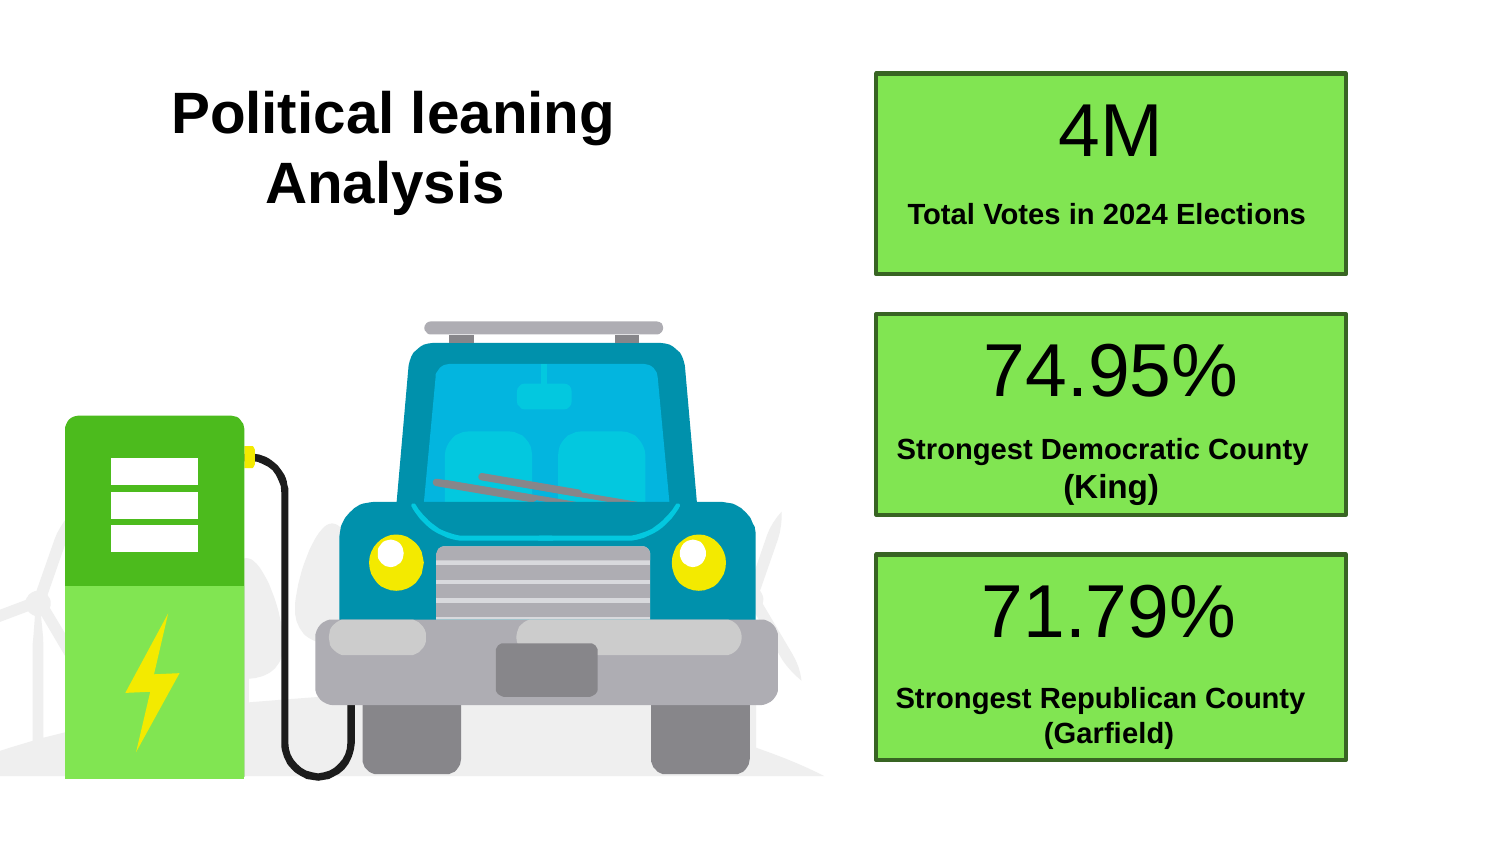

Political leaning Analysis

4M
Total Votes in 2024 Elections

74.95%

Strongest Democratic County
(King)

71.79%
Strongest Republican County
(Garfield)